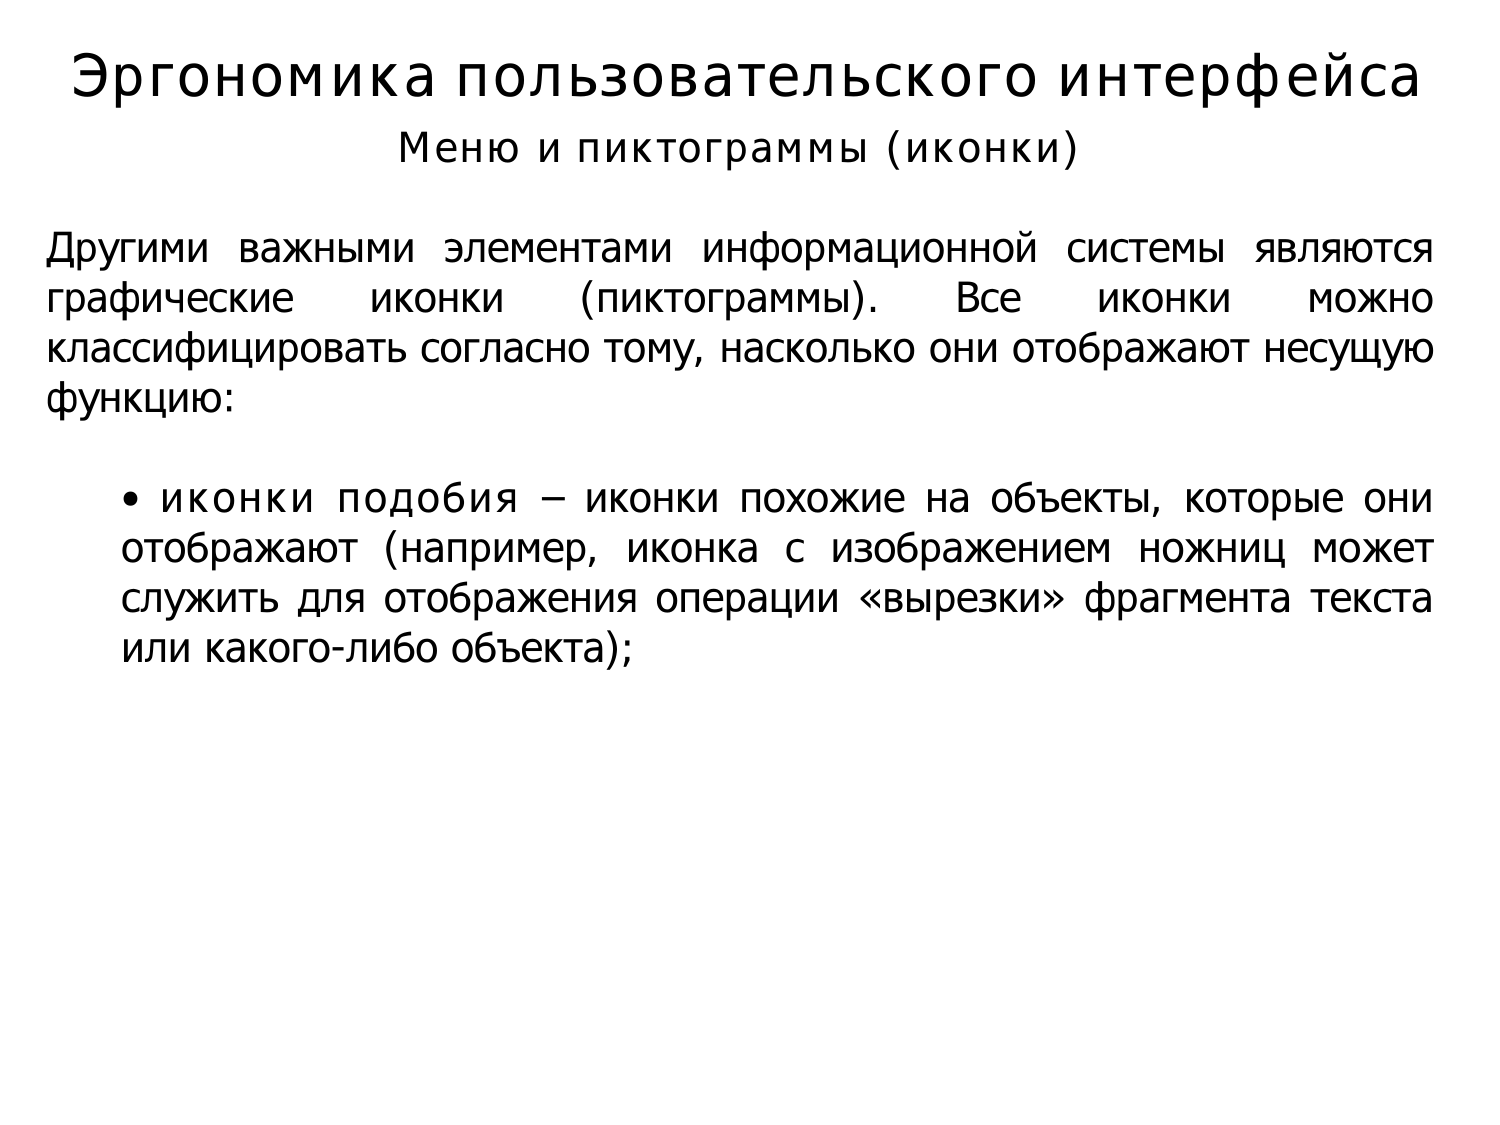

Эргономика пользовательского интерфейса
Меню и пиктограммы (иконки)

Другими важными элементами информационной системы являются графические иконки (пиктограммы). Все иконки можно классифицировать согласно тому, насколько они ото­бражают несущую функцию:

• иконки подобия – иконки похожие на объекты, которые они отображают (например, иконка с изображением ножниц мо­жет служить для отображения операции «вырезки» фрагмента текста или какого-либо объекта);